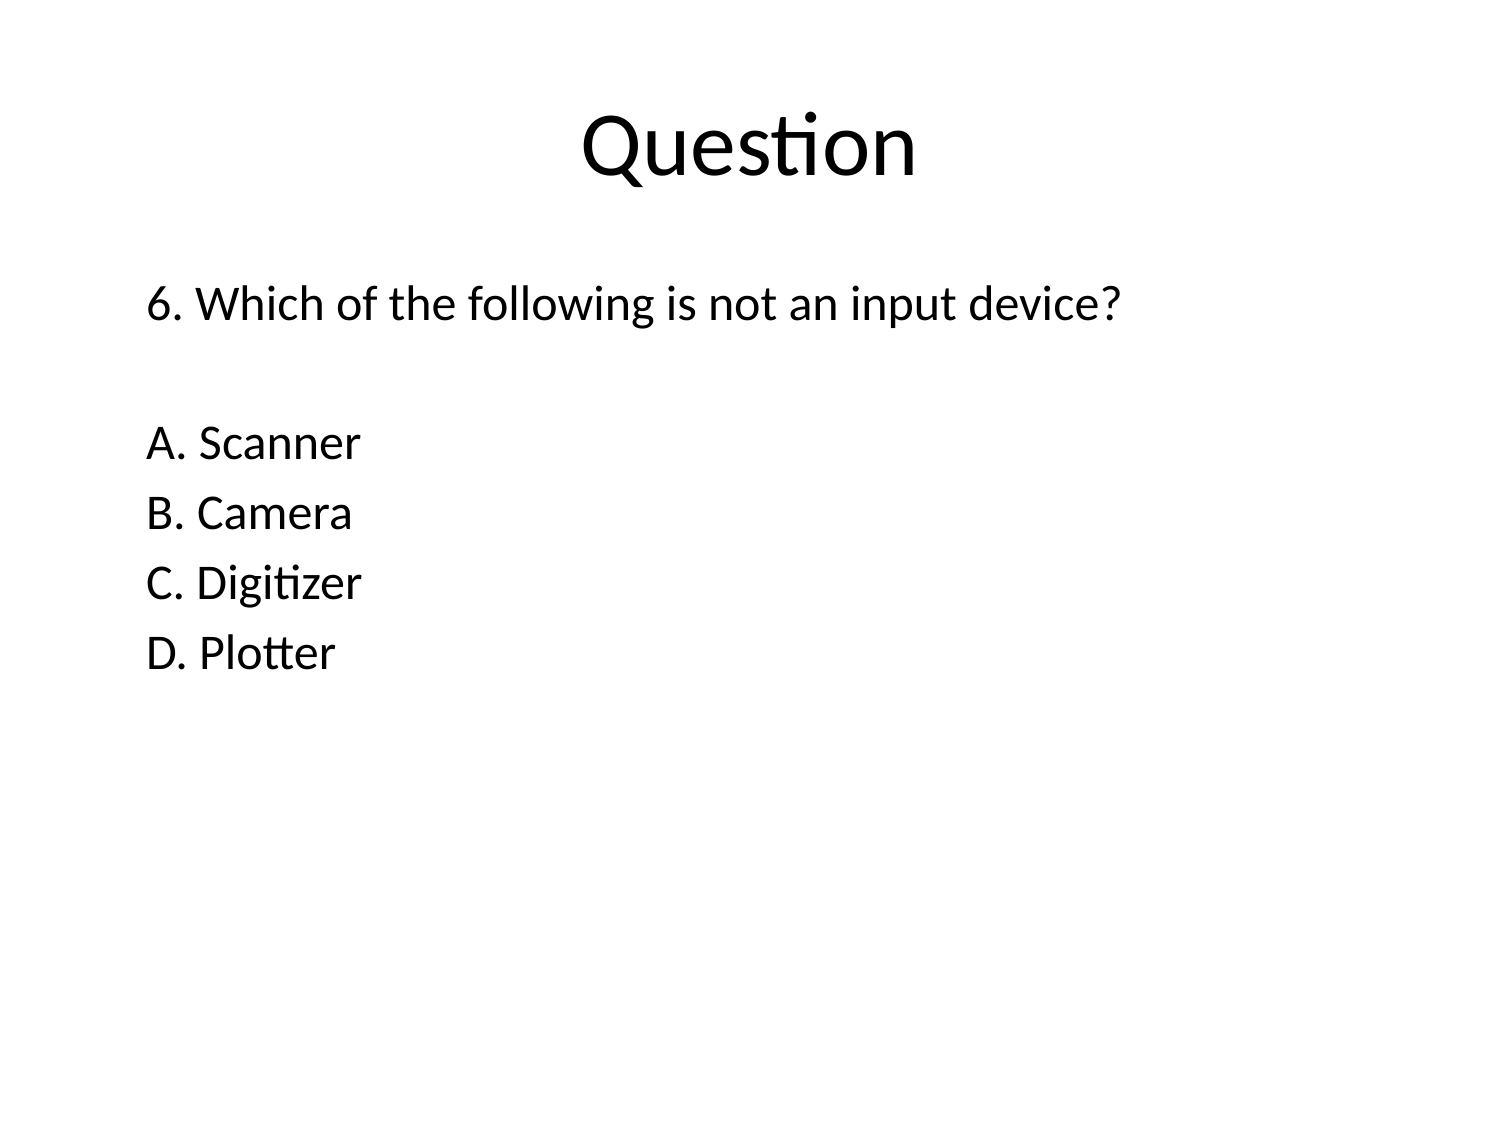

# Question
6. Which of the following is not an input device?

A. Scanner
B. Camera
C. Digitizer
D. Plotter